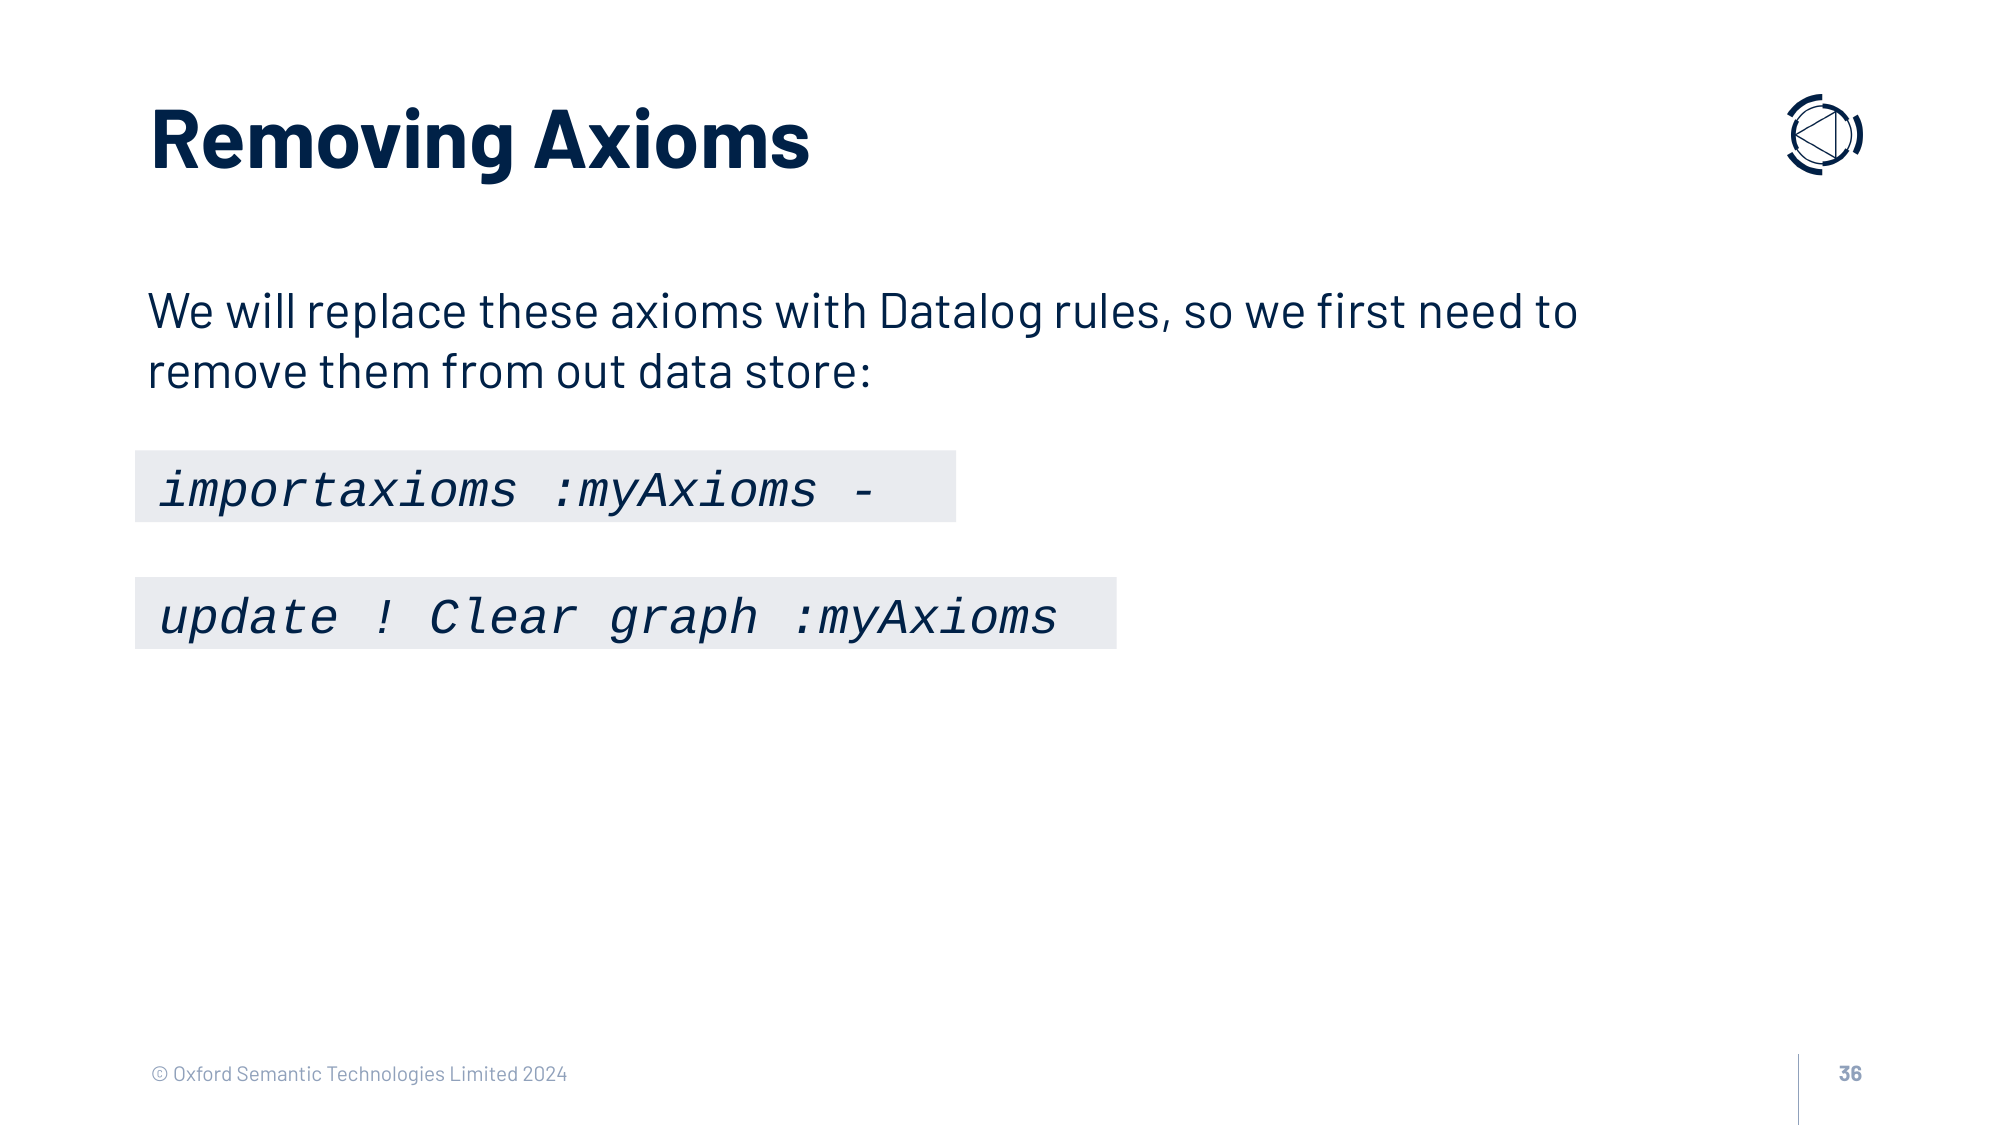

Removing Axioms
We will replace these axioms with Datalog rules, so we first need to remove them from out data store:
importaxioms :myAxioms -
update ! Clear graph :myAxioms
© Oxford Semantic Technologies Limited 2024
36